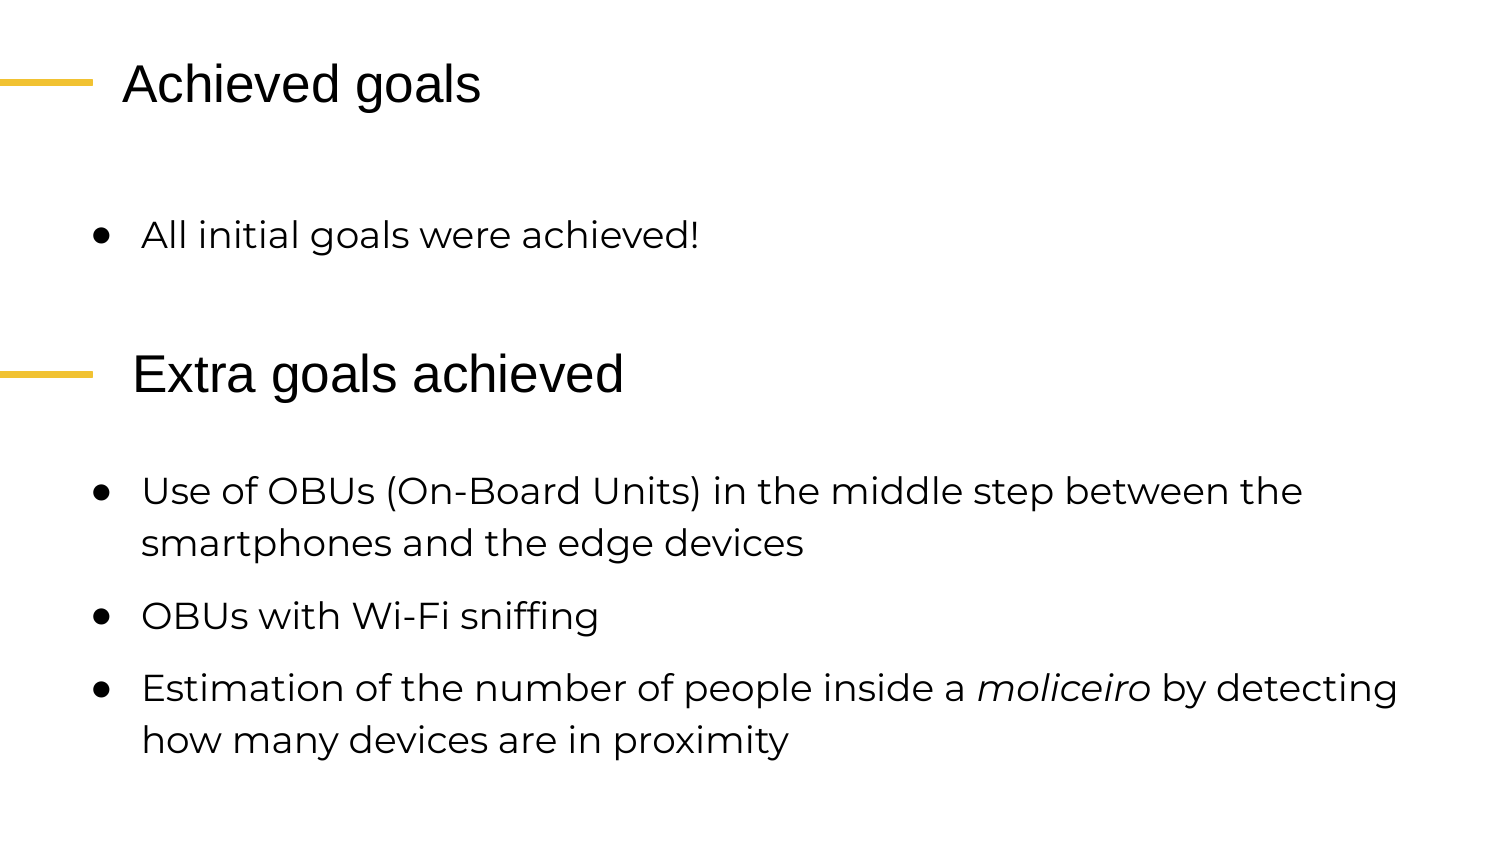

# Achieved goals

All initial goals were achieved!
Extra goals achieved

Use of OBUs (On-Board Units) in the middle step between the smartphones and the edge devices
OBUs with Wi-Fi sniffing
Estimation of the number of people inside a moliceiro by detecting how many devices are in proximity